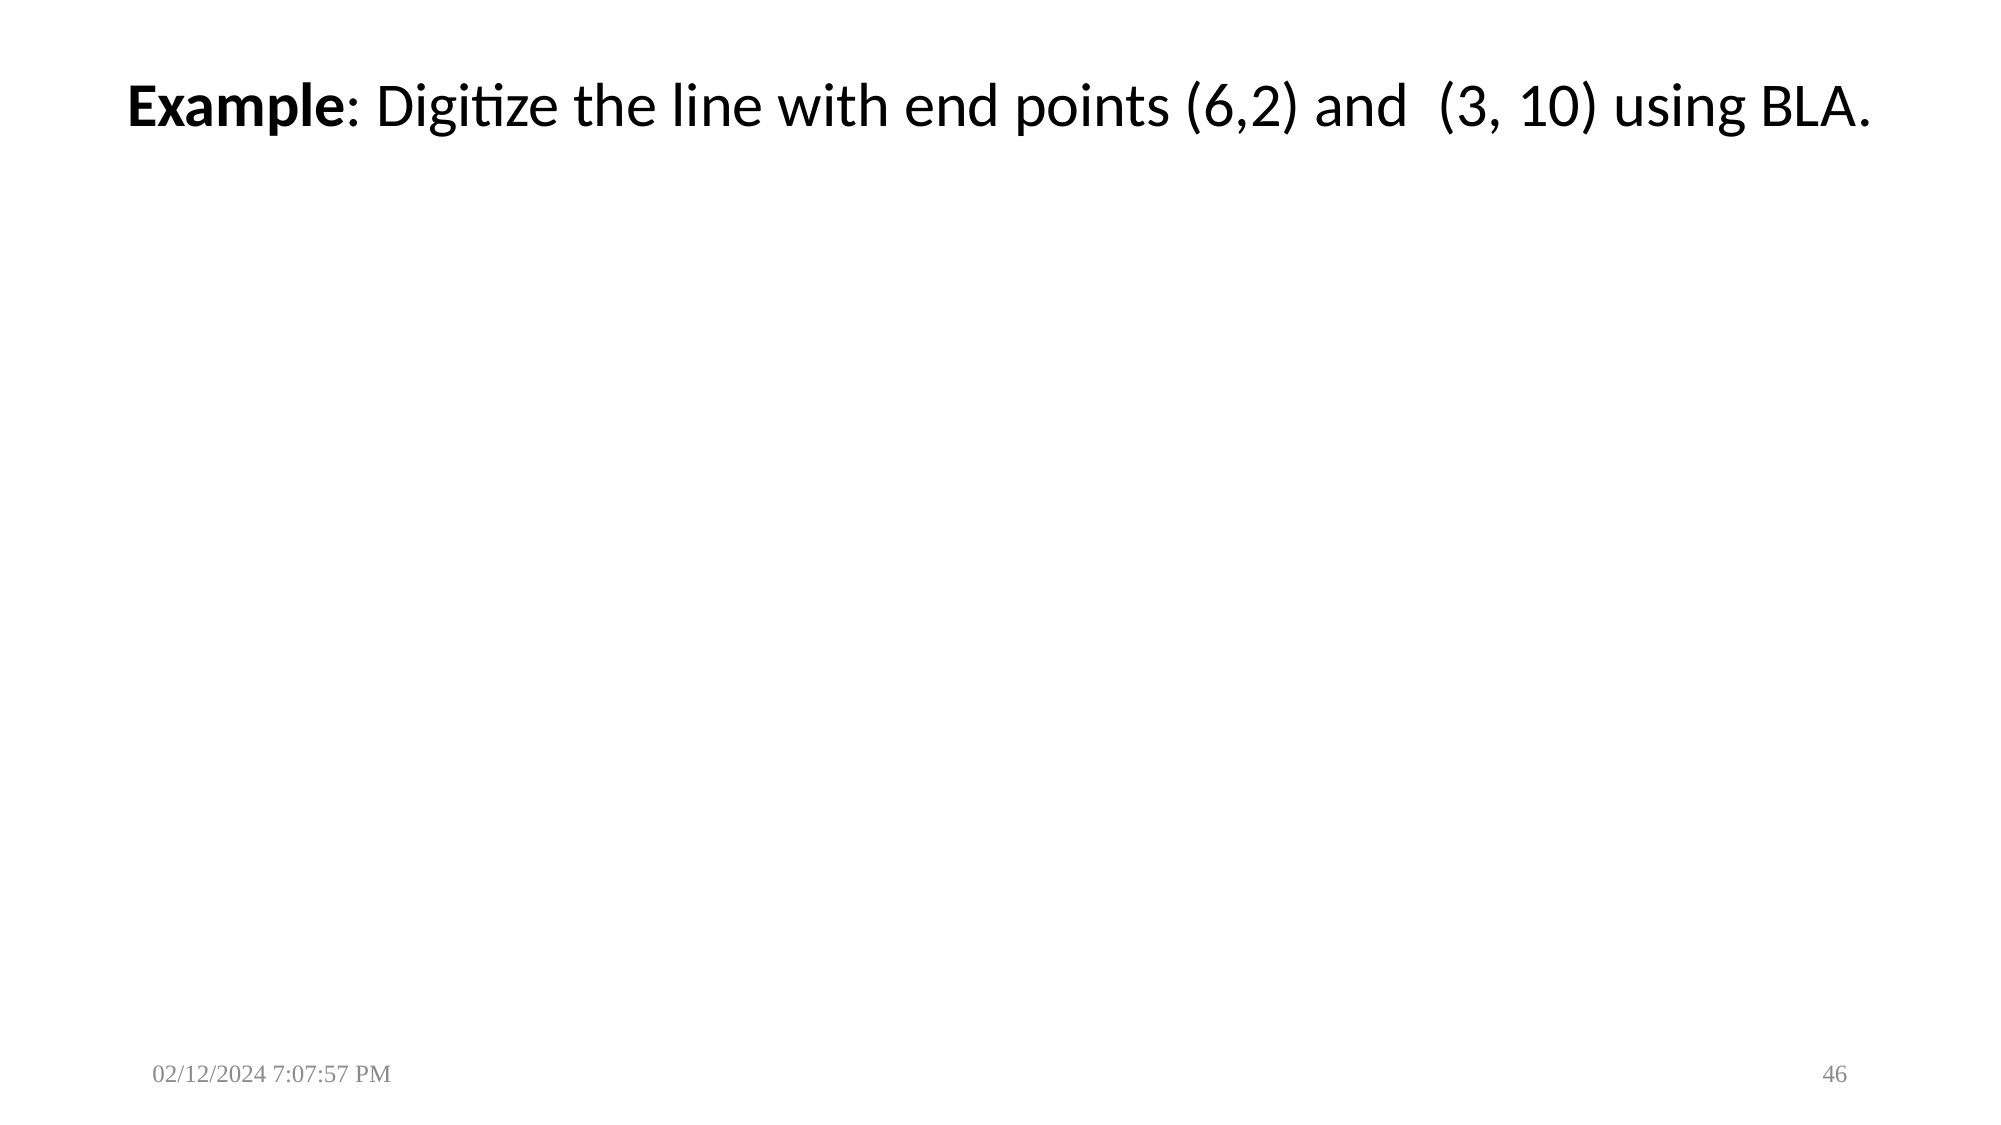

# Example: Digitize the line with end points (6,2) and  (3, 10) using BLA.

02/12/2024 7:07:57 PM
46